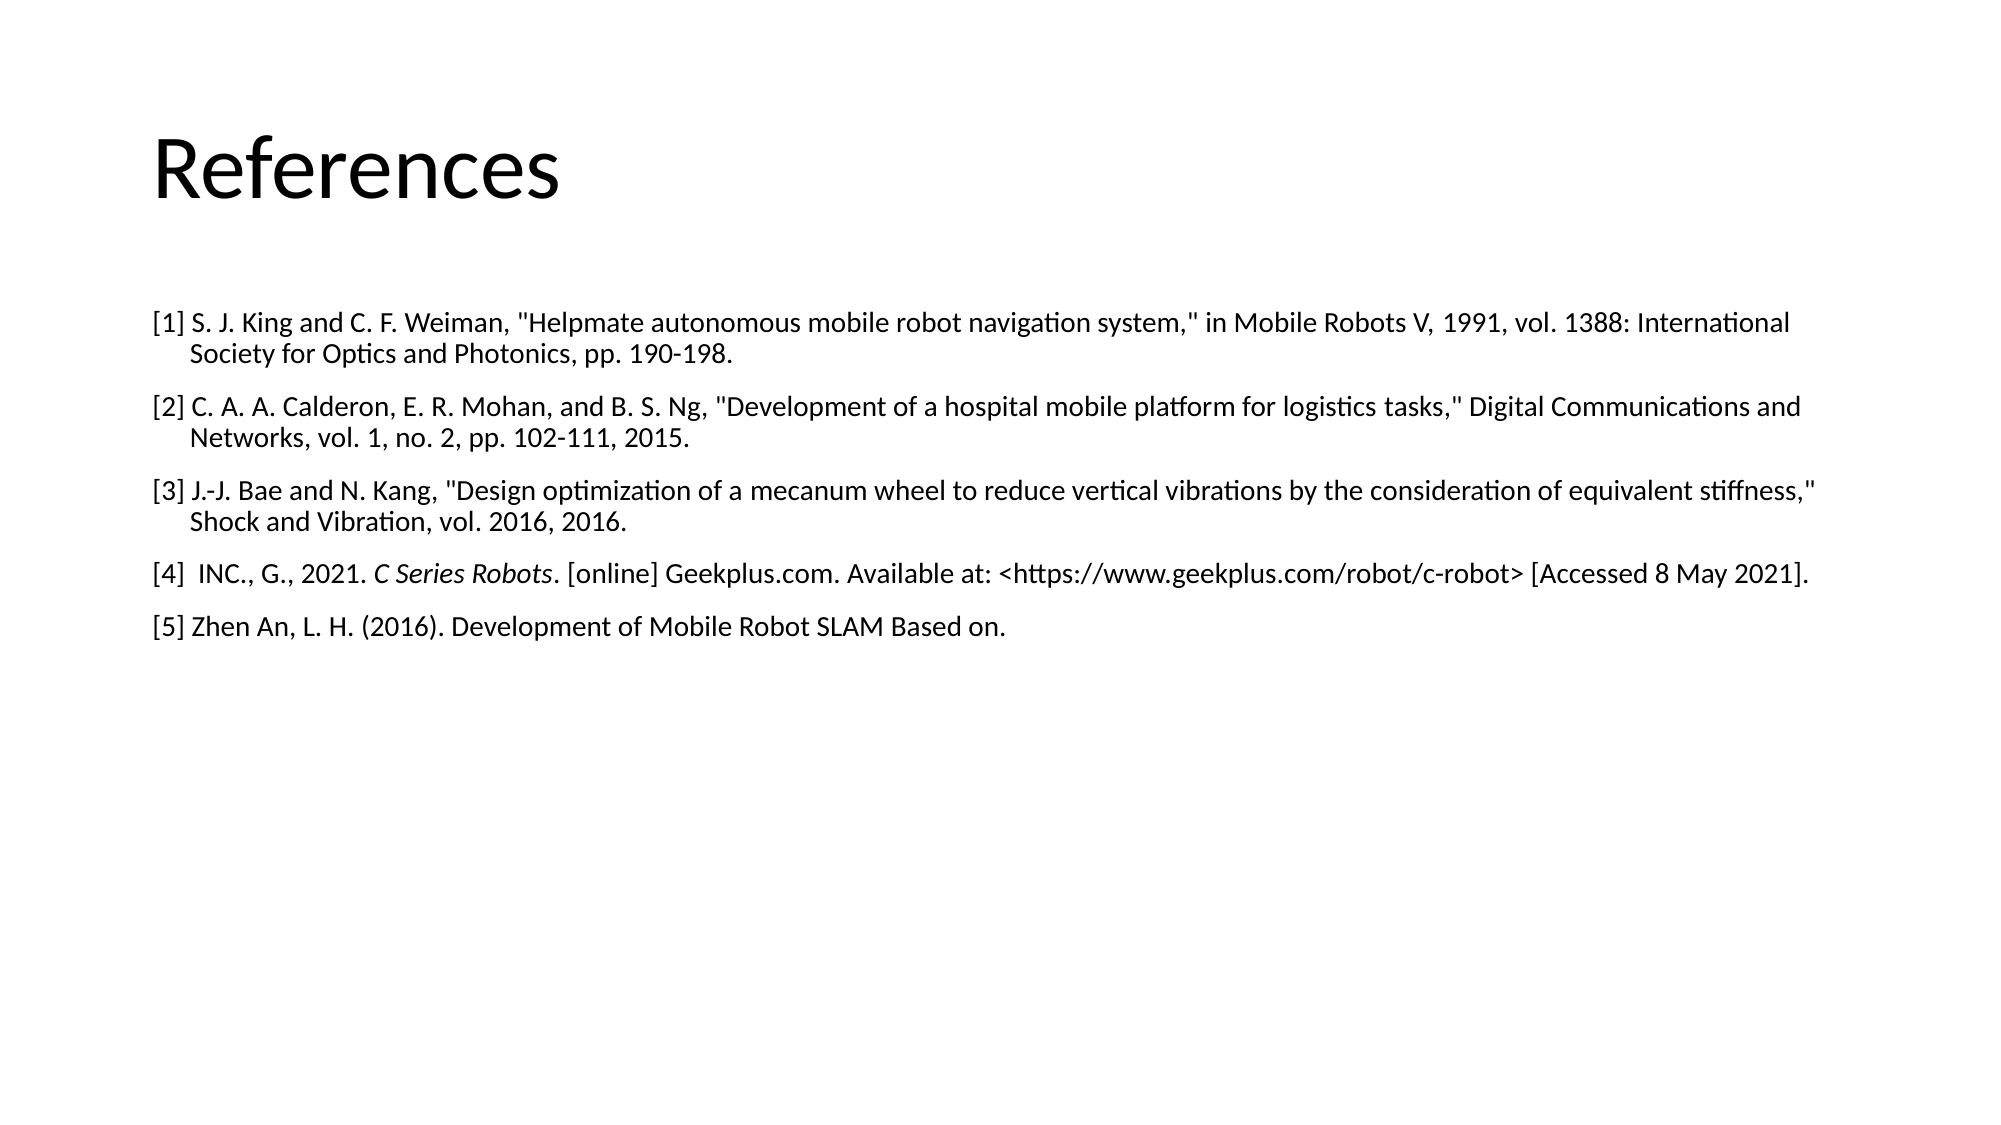

# References
[1] S. J. King and C. F. Weiman, "Helpmate autonomous mobile robot navigation system," in Mobile Robots V, 1991, vol. 1388: International Society for Optics and Photonics, pp. 190-198.
[2] C. A. A. Calderon, E. R. Mohan, and B. S. Ng, "Development of a hospital mobile platform for logistics tasks," Digital Communications and Networks, vol. 1, no. 2, pp. 102-111, 2015.
[3] J.-J. Bae and N. Kang, "Design optimization of a mecanum wheel to reduce vertical vibrations by the consideration of equivalent stiffness," Shock and Vibration, vol. 2016, 2016.
[4]  INC., G., 2021. C Series Robots. [online] Geekplus.com. Available at: <https://www.geekplus.com/robot/c-robot> [Accessed 8 May 2021].
[5] Zhen An, L. H. (2016). Development of Mobile Robot SLAM Based on.